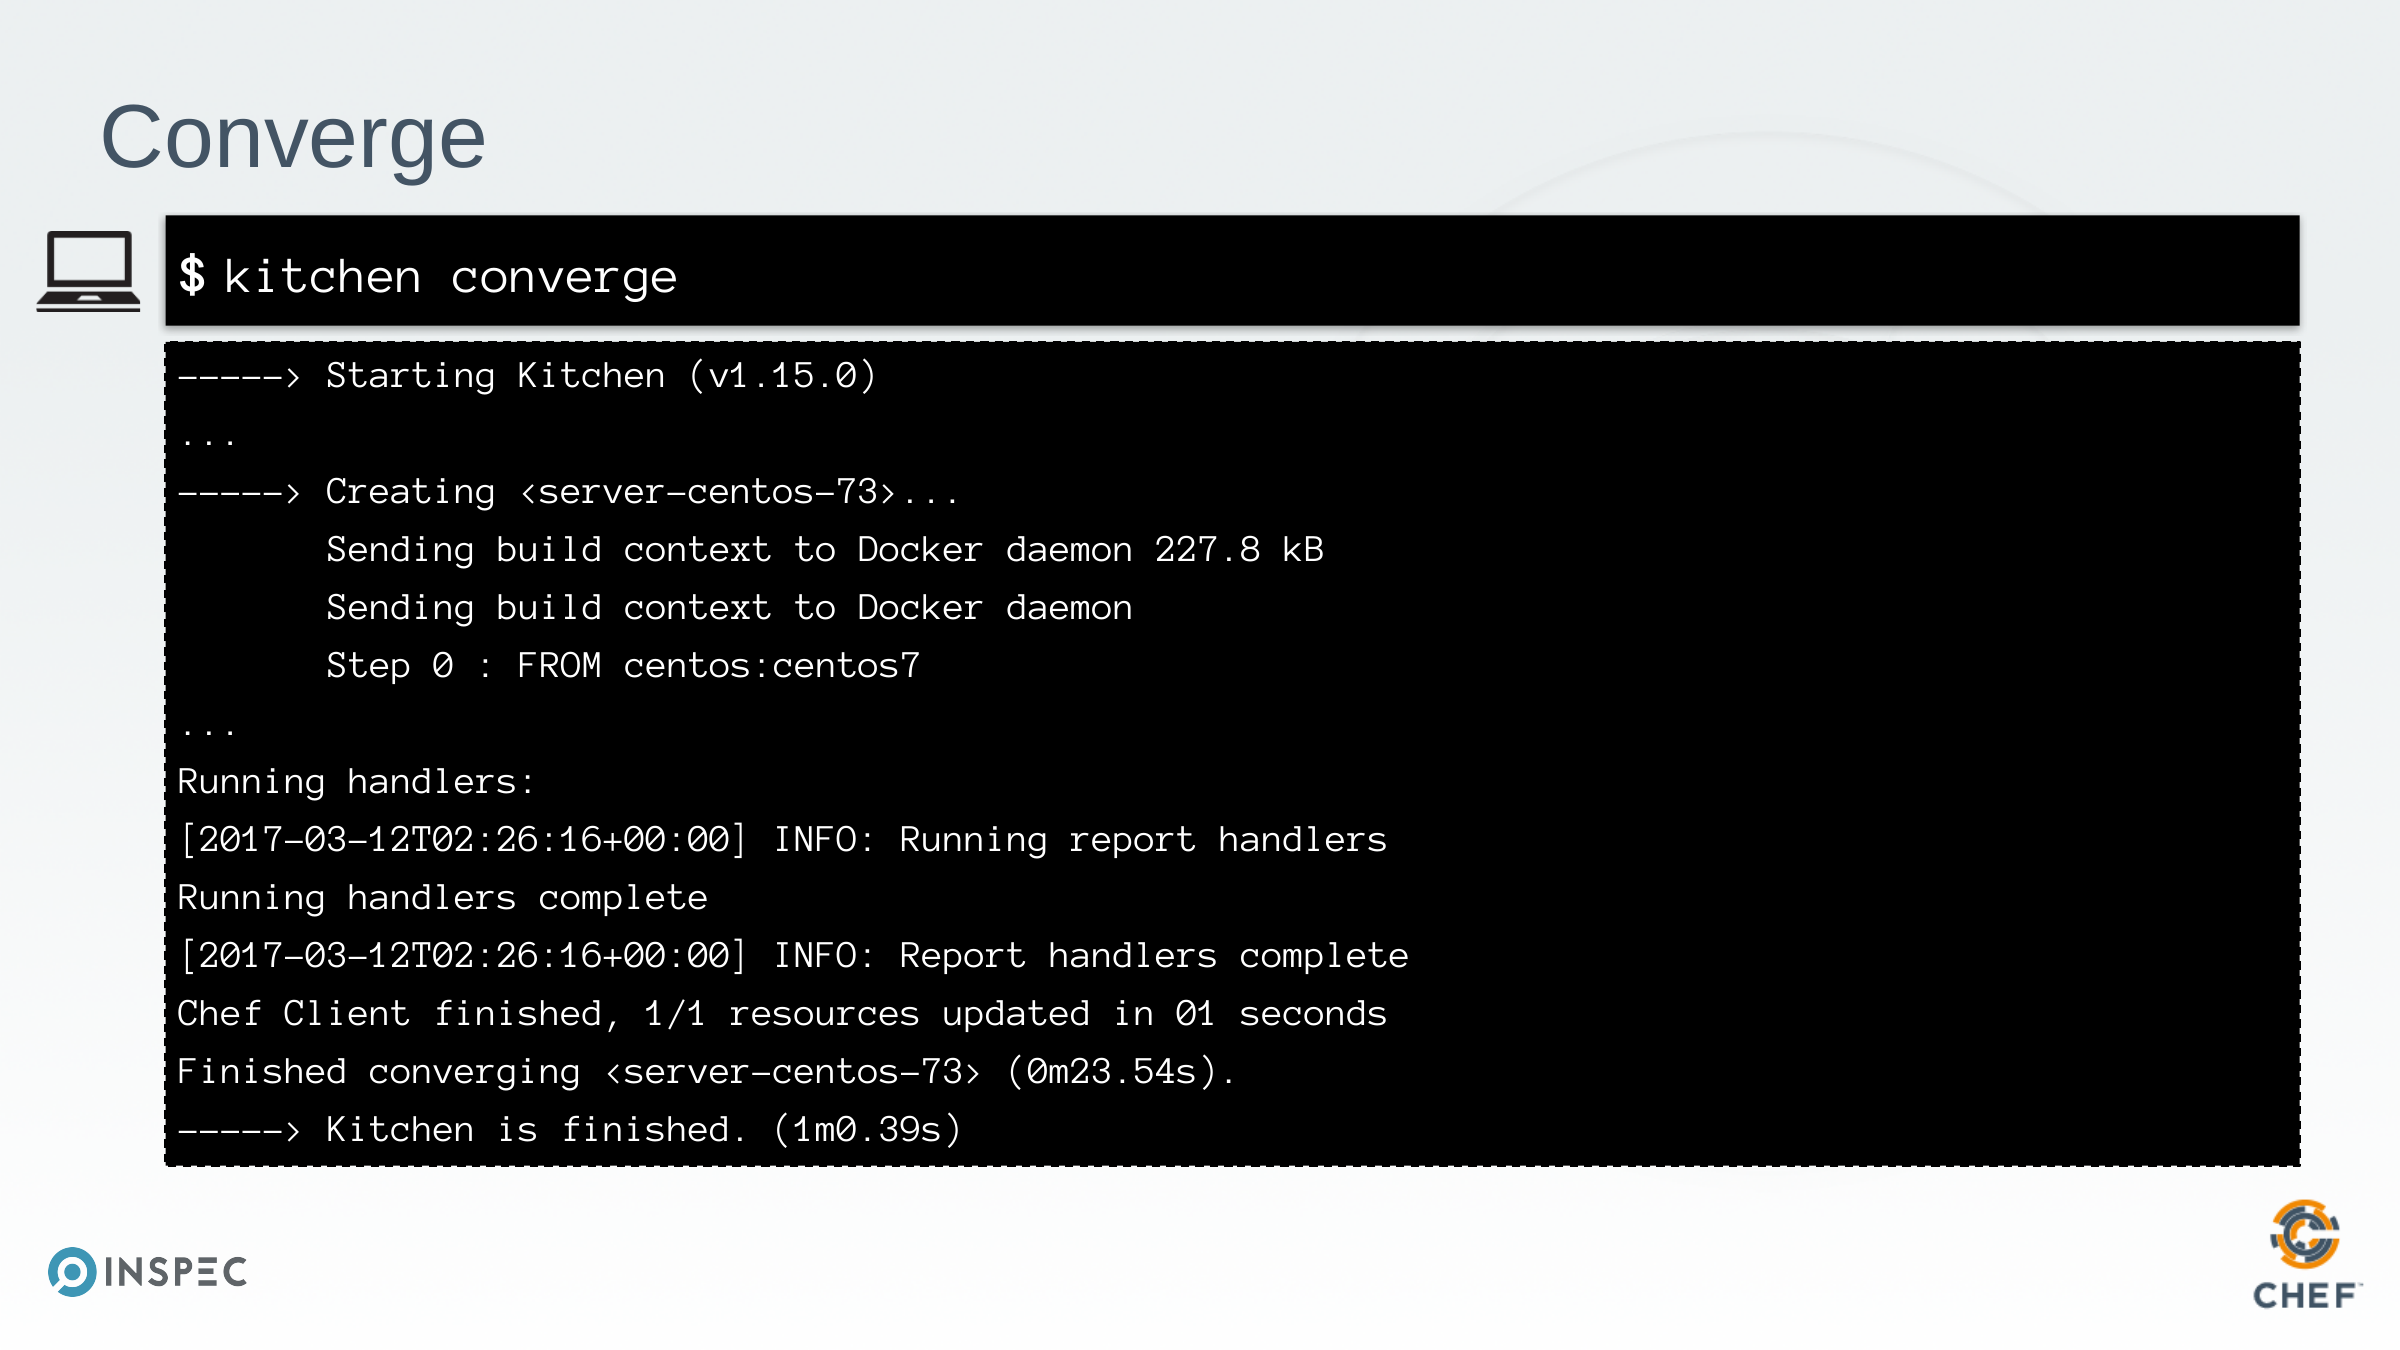

# Converge
kitchen converge
-----> Starting Kitchen (v1.15.0)
...
-----> Creating <server-centos-73>...
       Sending build context to Docker daemon 227.8 kB
       Sending build context to Docker daemon
       Step 0 : FROM centos:centos7
...
Running handlers:
[2017-03-12T02:26:16+00:00] INFO: Running report handlers
Running handlers complete
[2017-03-12T02:26:16+00:00] INFO: Report handlers complete
Chef Client finished, 1/1 resources updated in 01 seconds
Finished converging <server-centos-73> (0m23.54s).
-----> Kitchen is finished. (1m0.39s)